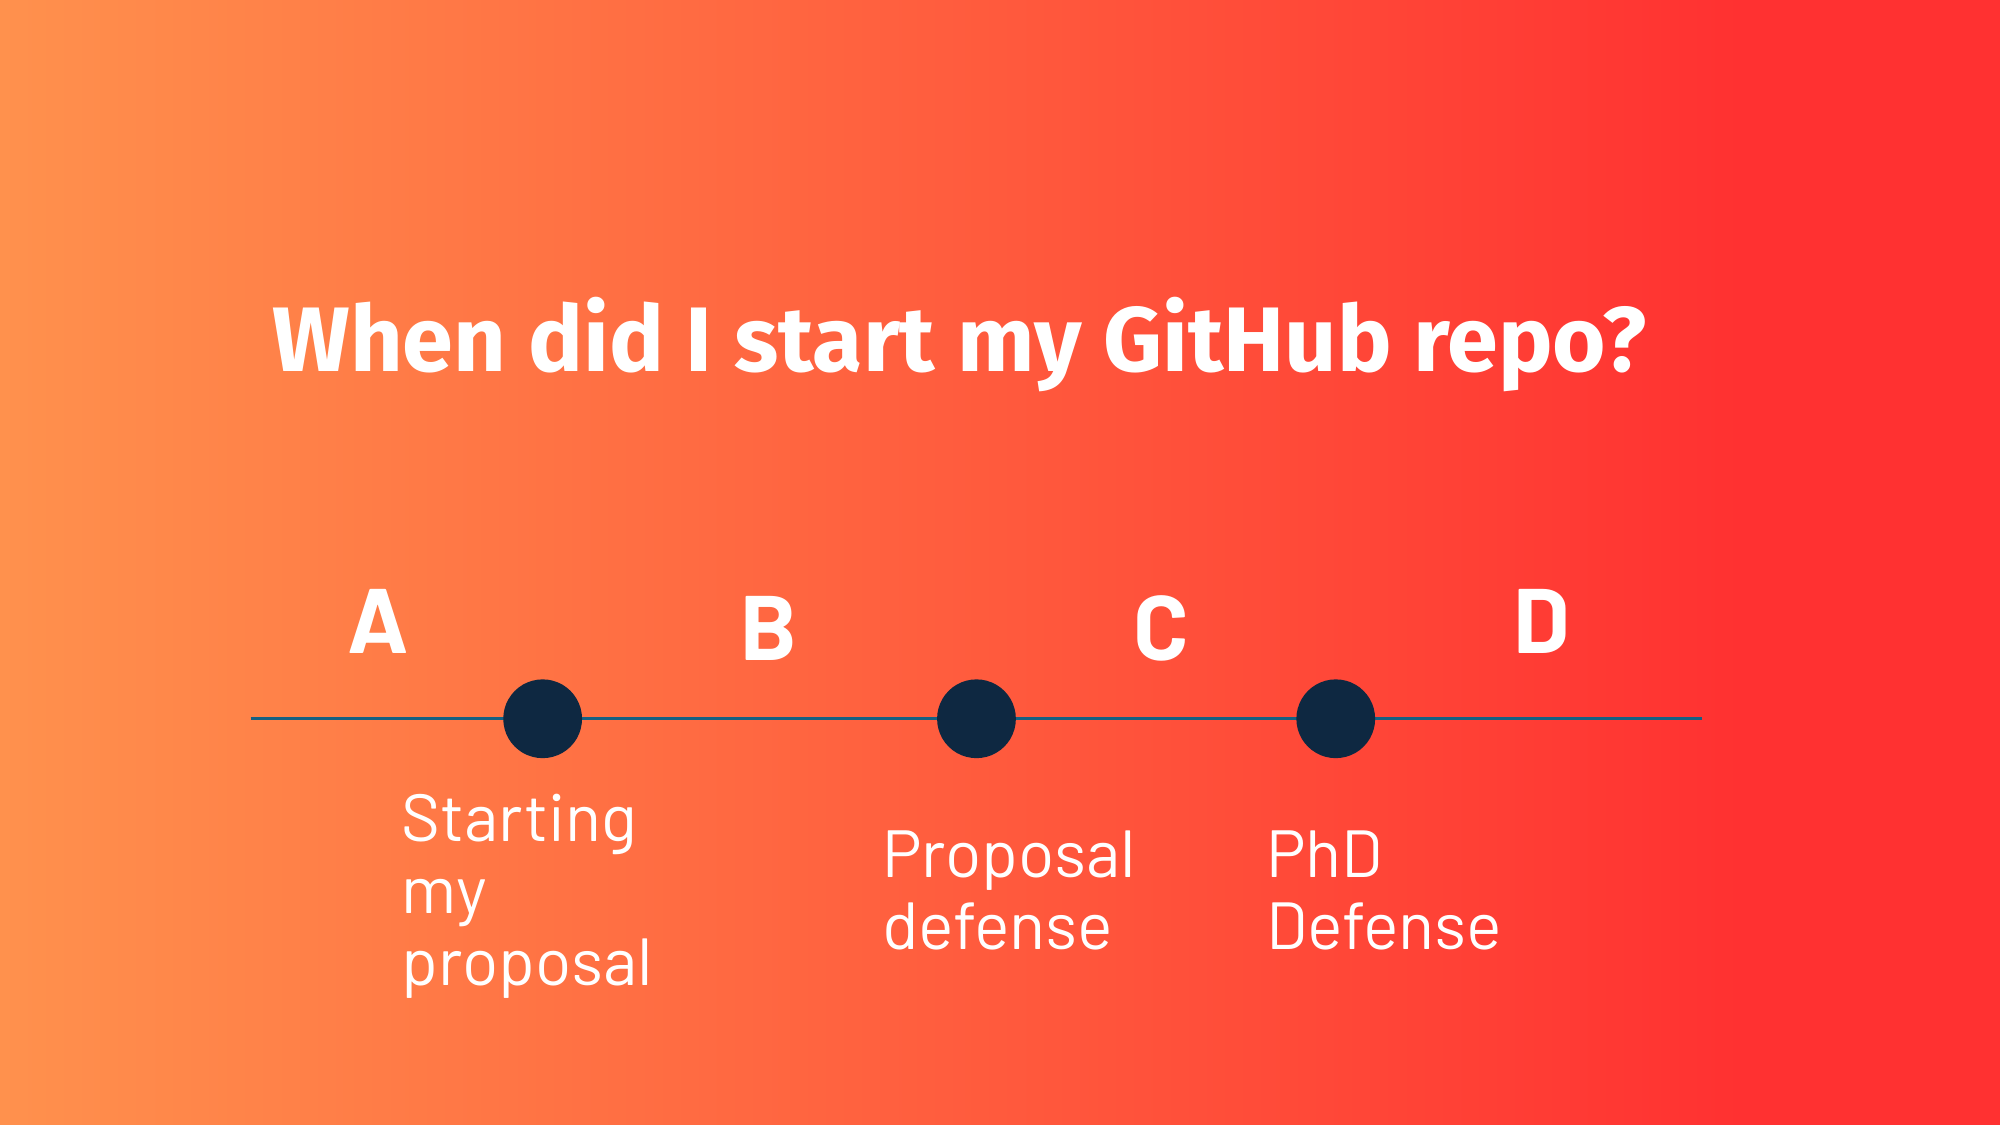

# When did I start my GitHub repo?
A
D
C
B

PhD
Defense
Starting my proposal
Proposal defense